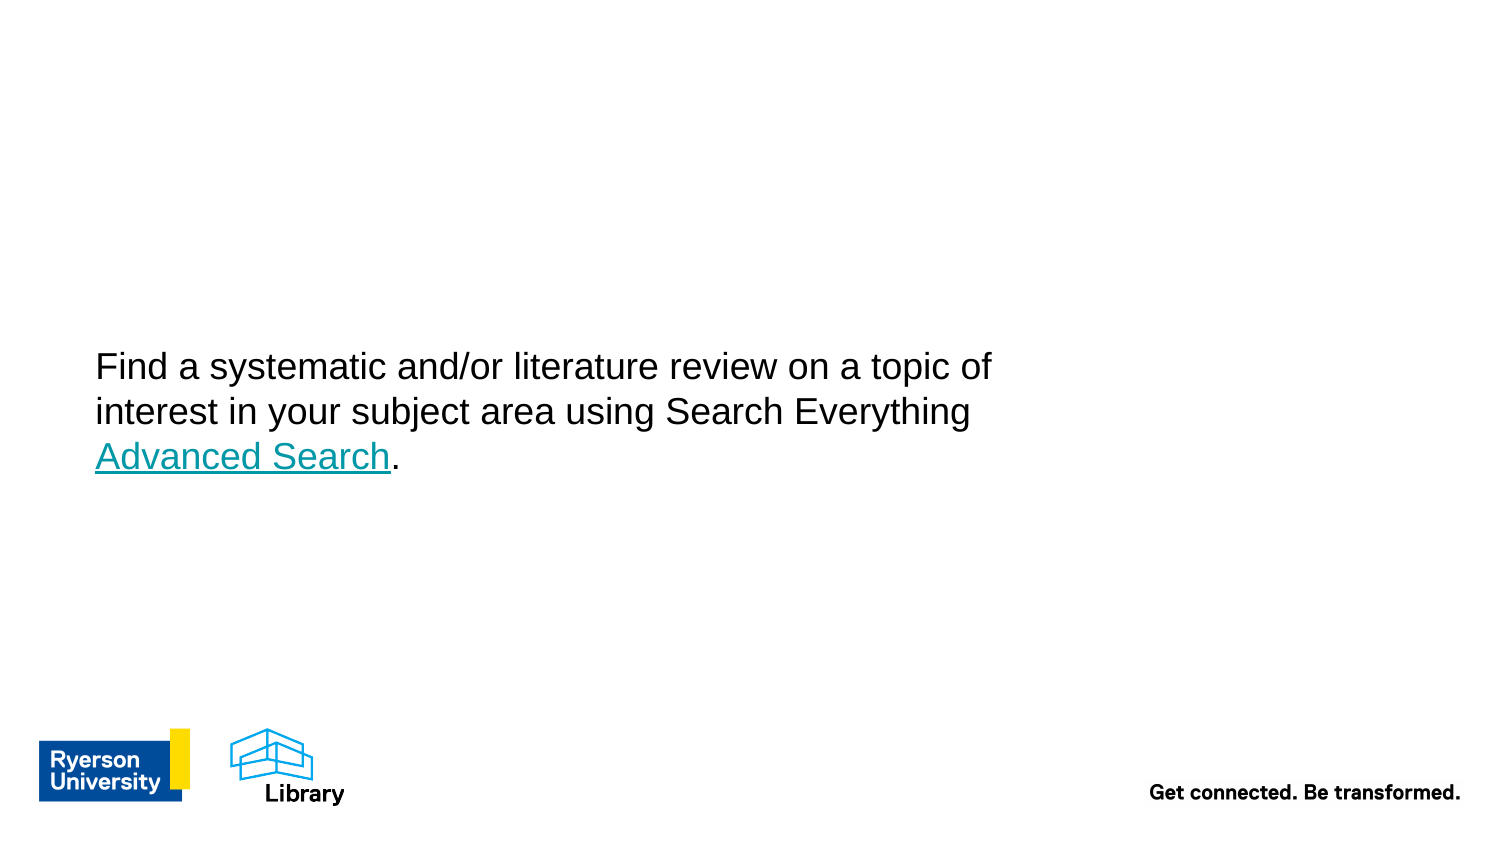

# Find a systematic and/or literature review on a topic of interest in your subject area using Search Everything Advanced Search.